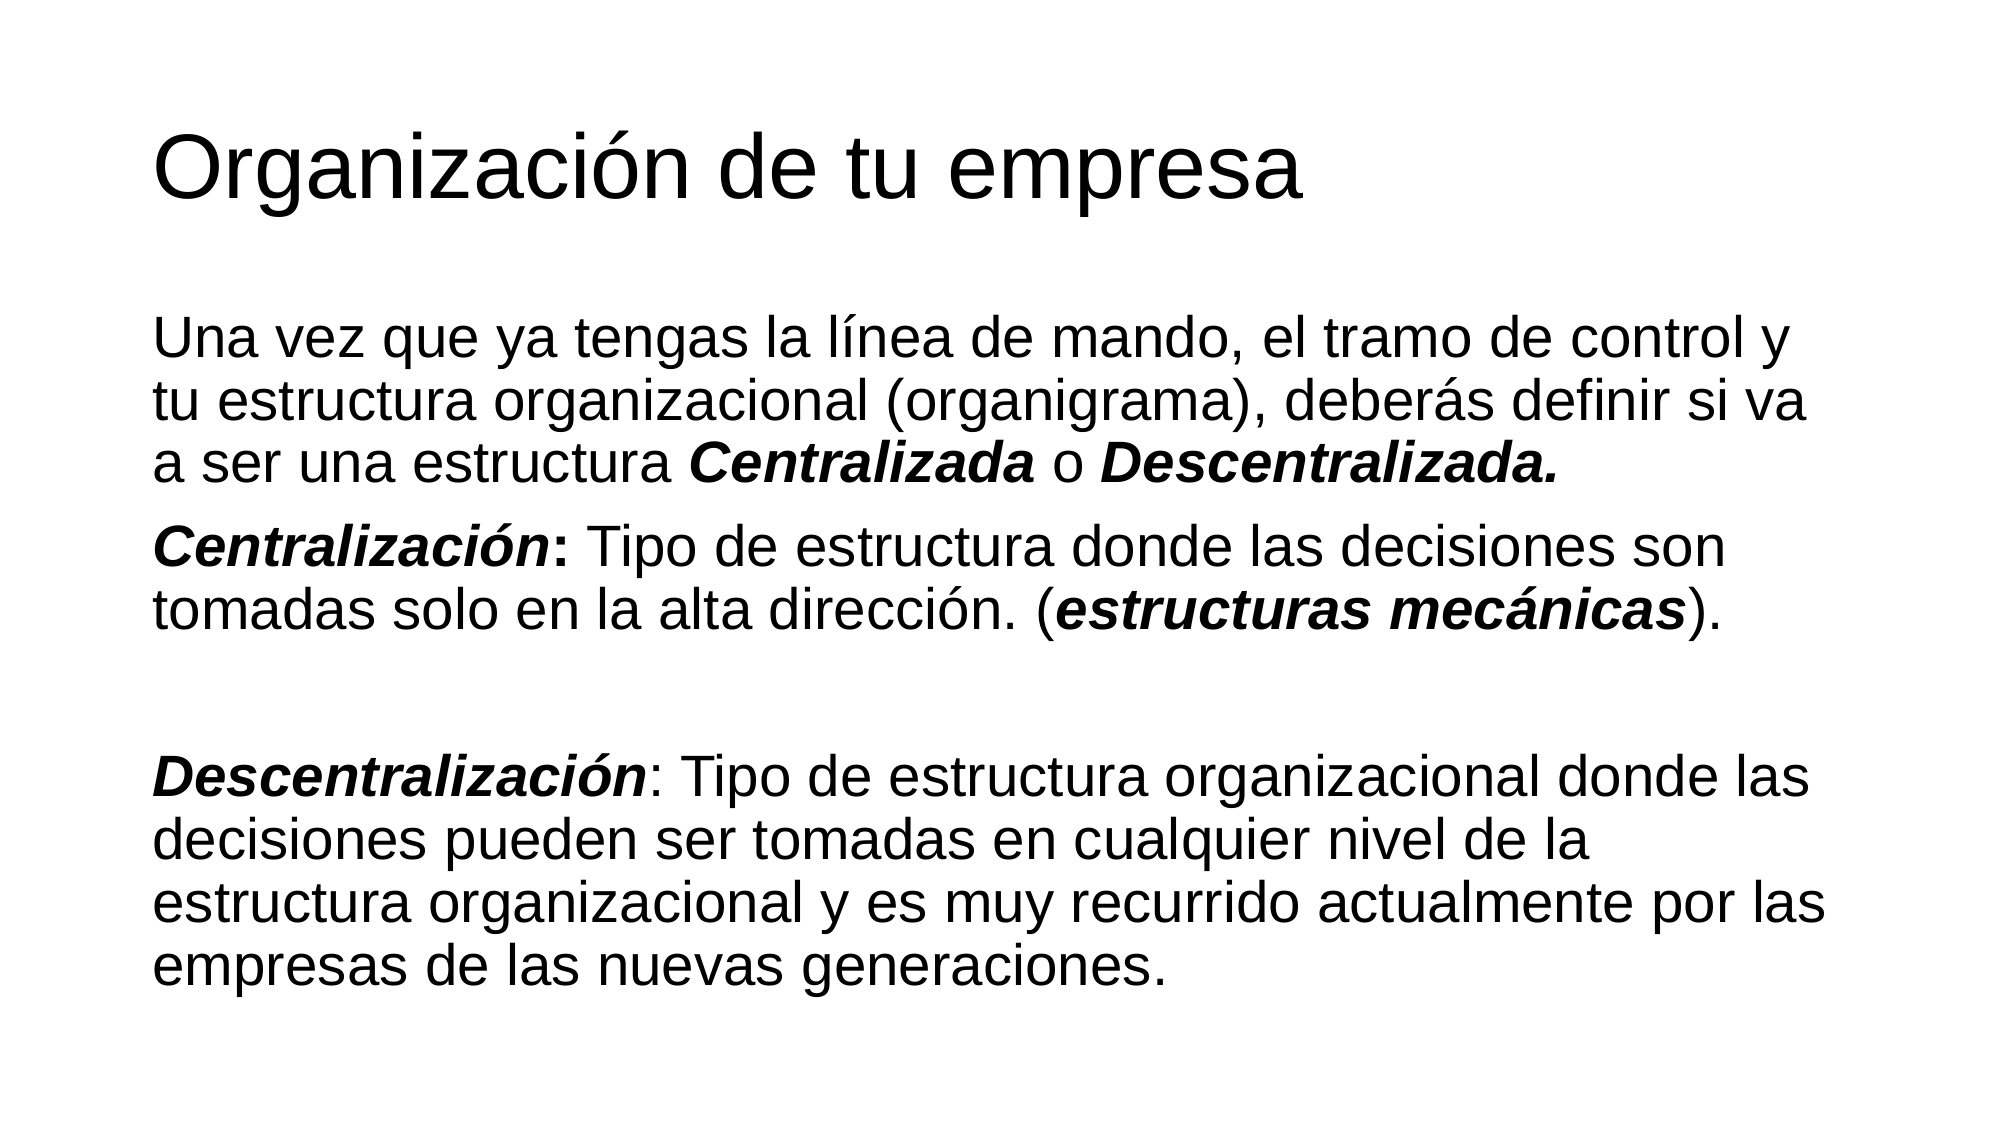

# Organización de tu empresa
Una vez que ya tengas la línea de mando, el tramo de control y tu estructura organizacional (organigrama), deberás definir si va a ser una estructura Centralizada o Descentralizada.
Centralización: Tipo de estructura donde las decisiones son tomadas solo en la alta dirección. (estructuras mecánicas).

Descentralización: Tipo de estructura organizacional donde las decisiones pueden ser tomadas en cualquier nivel de la estructura organizacional y es muy recurrido actualmente por las empresas de las nuevas generaciones.